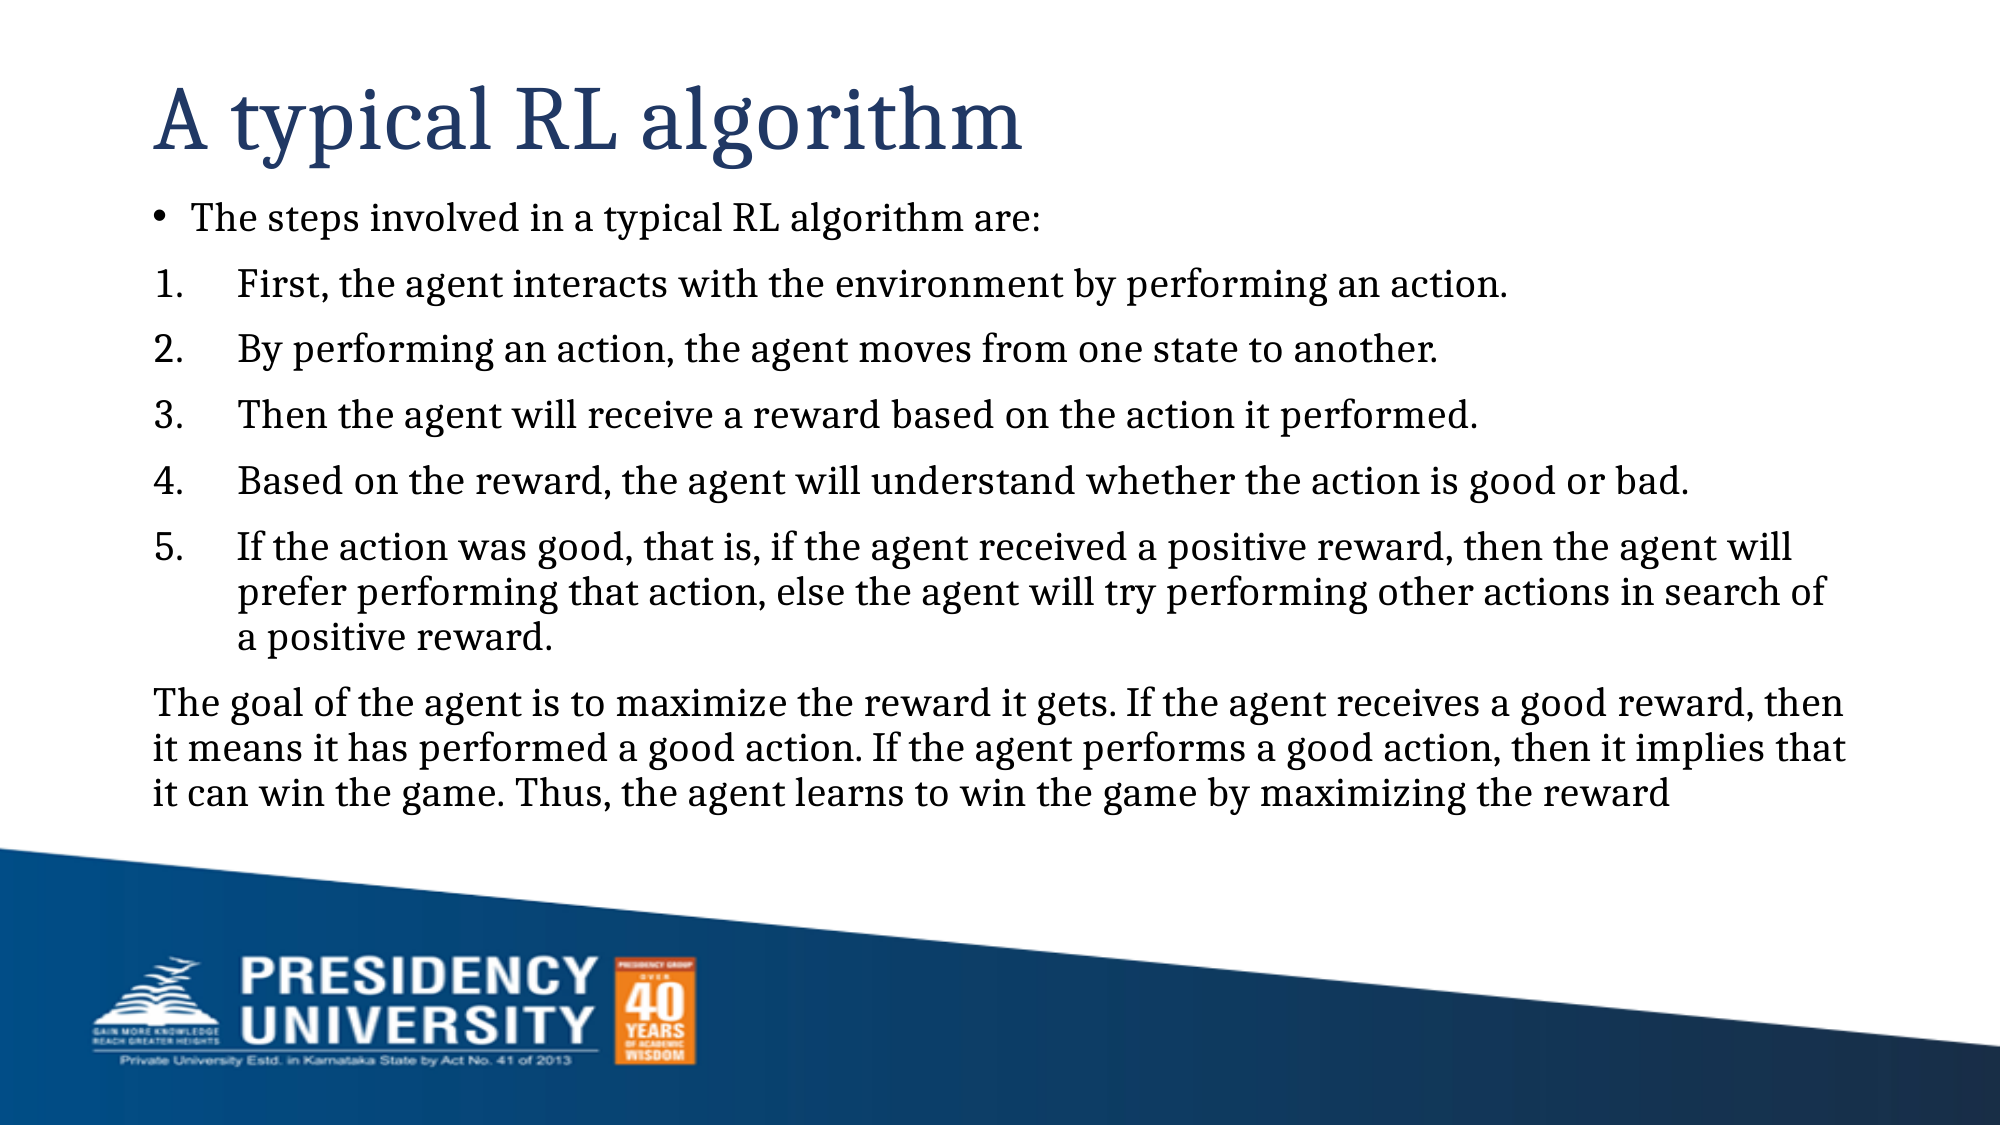

# A typical RL algorithm
The steps involved in a typical RL algorithm are:
First, the agent interacts with the environment by performing an action.
By performing an action, the agent moves from one state to another.
Then the agent will receive a reward based on the action it performed.
Based on the reward, the agent will understand whether the action is good or bad.
If the action was good, that is, if the agent received a positive reward, then the agent will prefer performing that action, else the agent will try performing other actions in search of a positive reward.
The goal of the agent is to maximize the reward it gets. If the agent receives a good reward, then it means it has performed a good action. If the agent performs a good action, then it implies that it can win the game. Thus, the agent learns to win the game by maximizing the reward